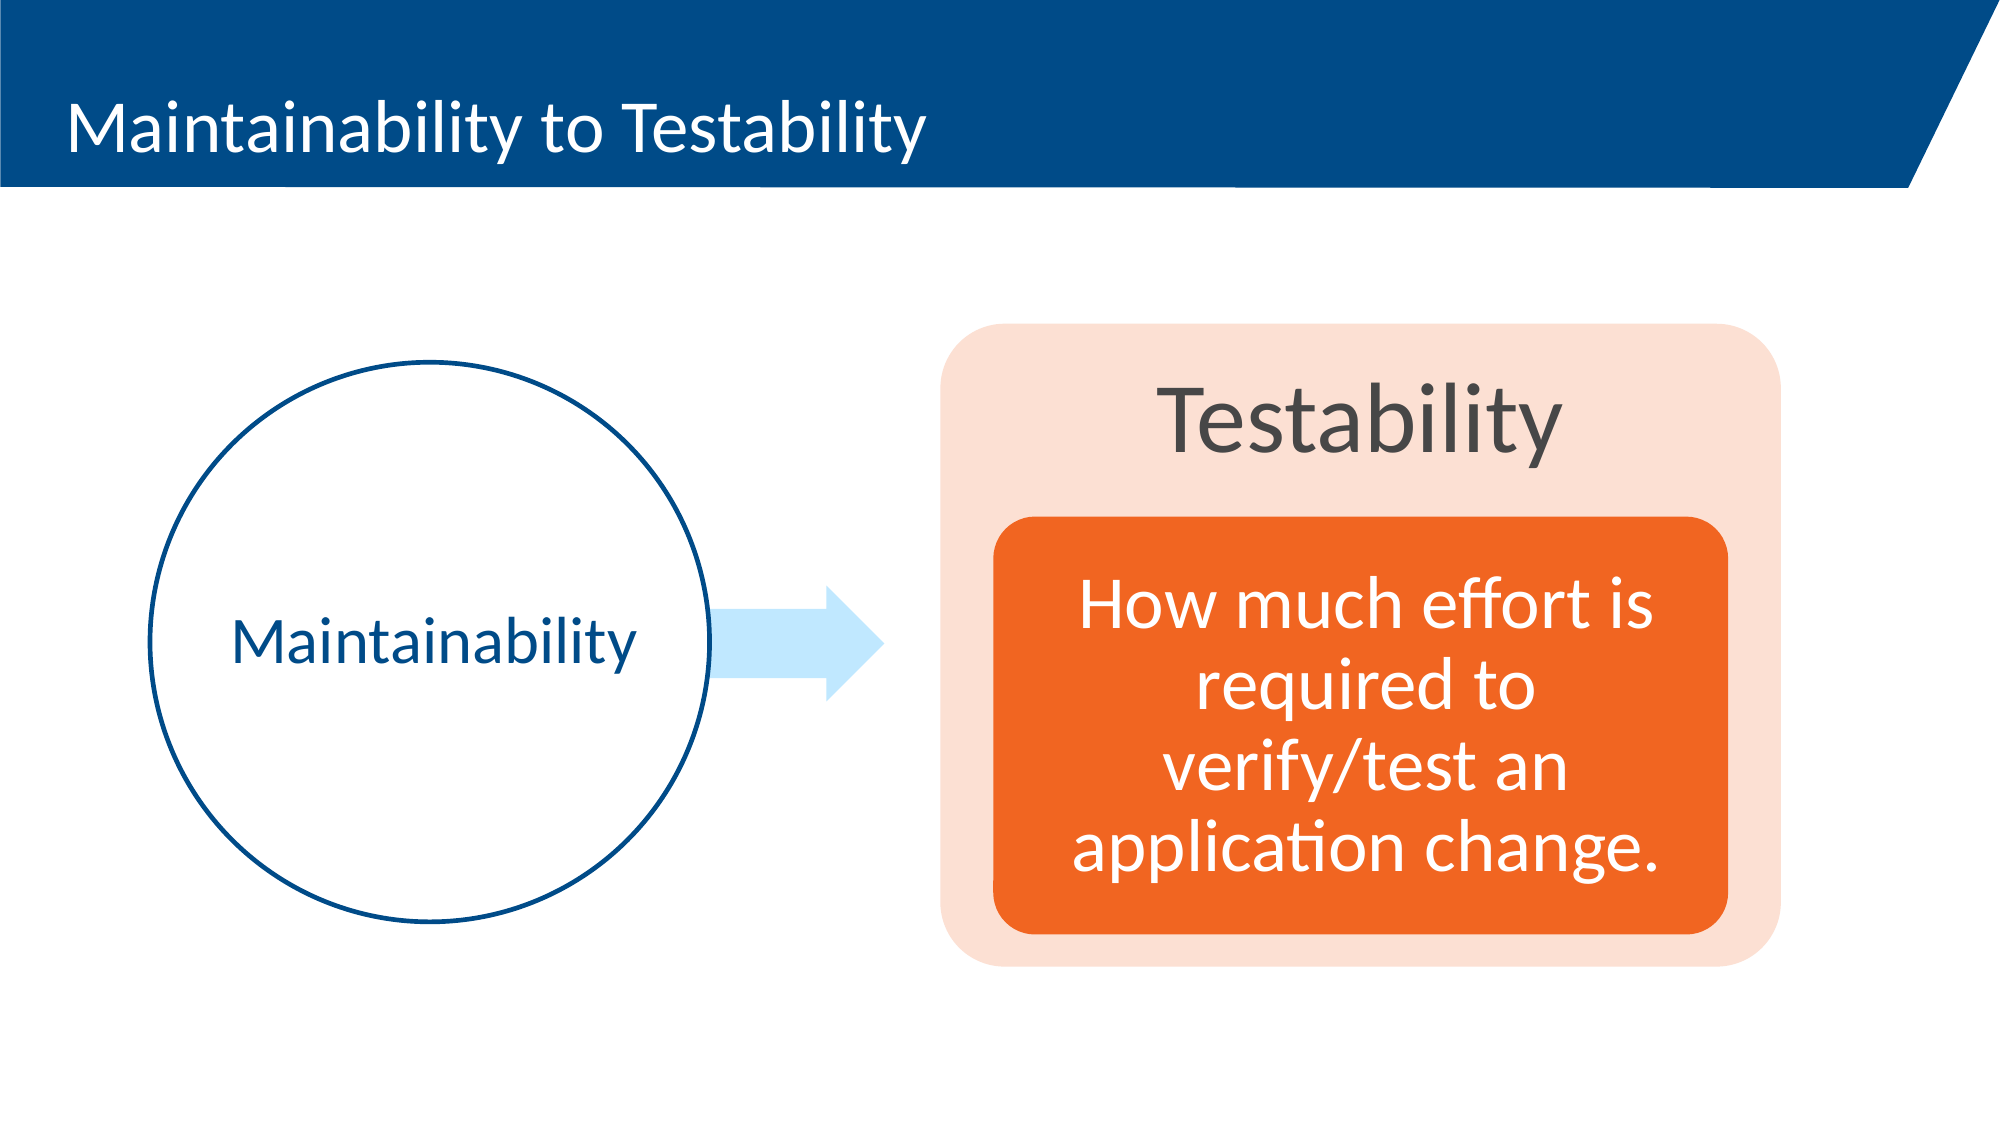

# Maintainability to Testability
Testability
How much effort is required to verify/test an application change.

Maintainability